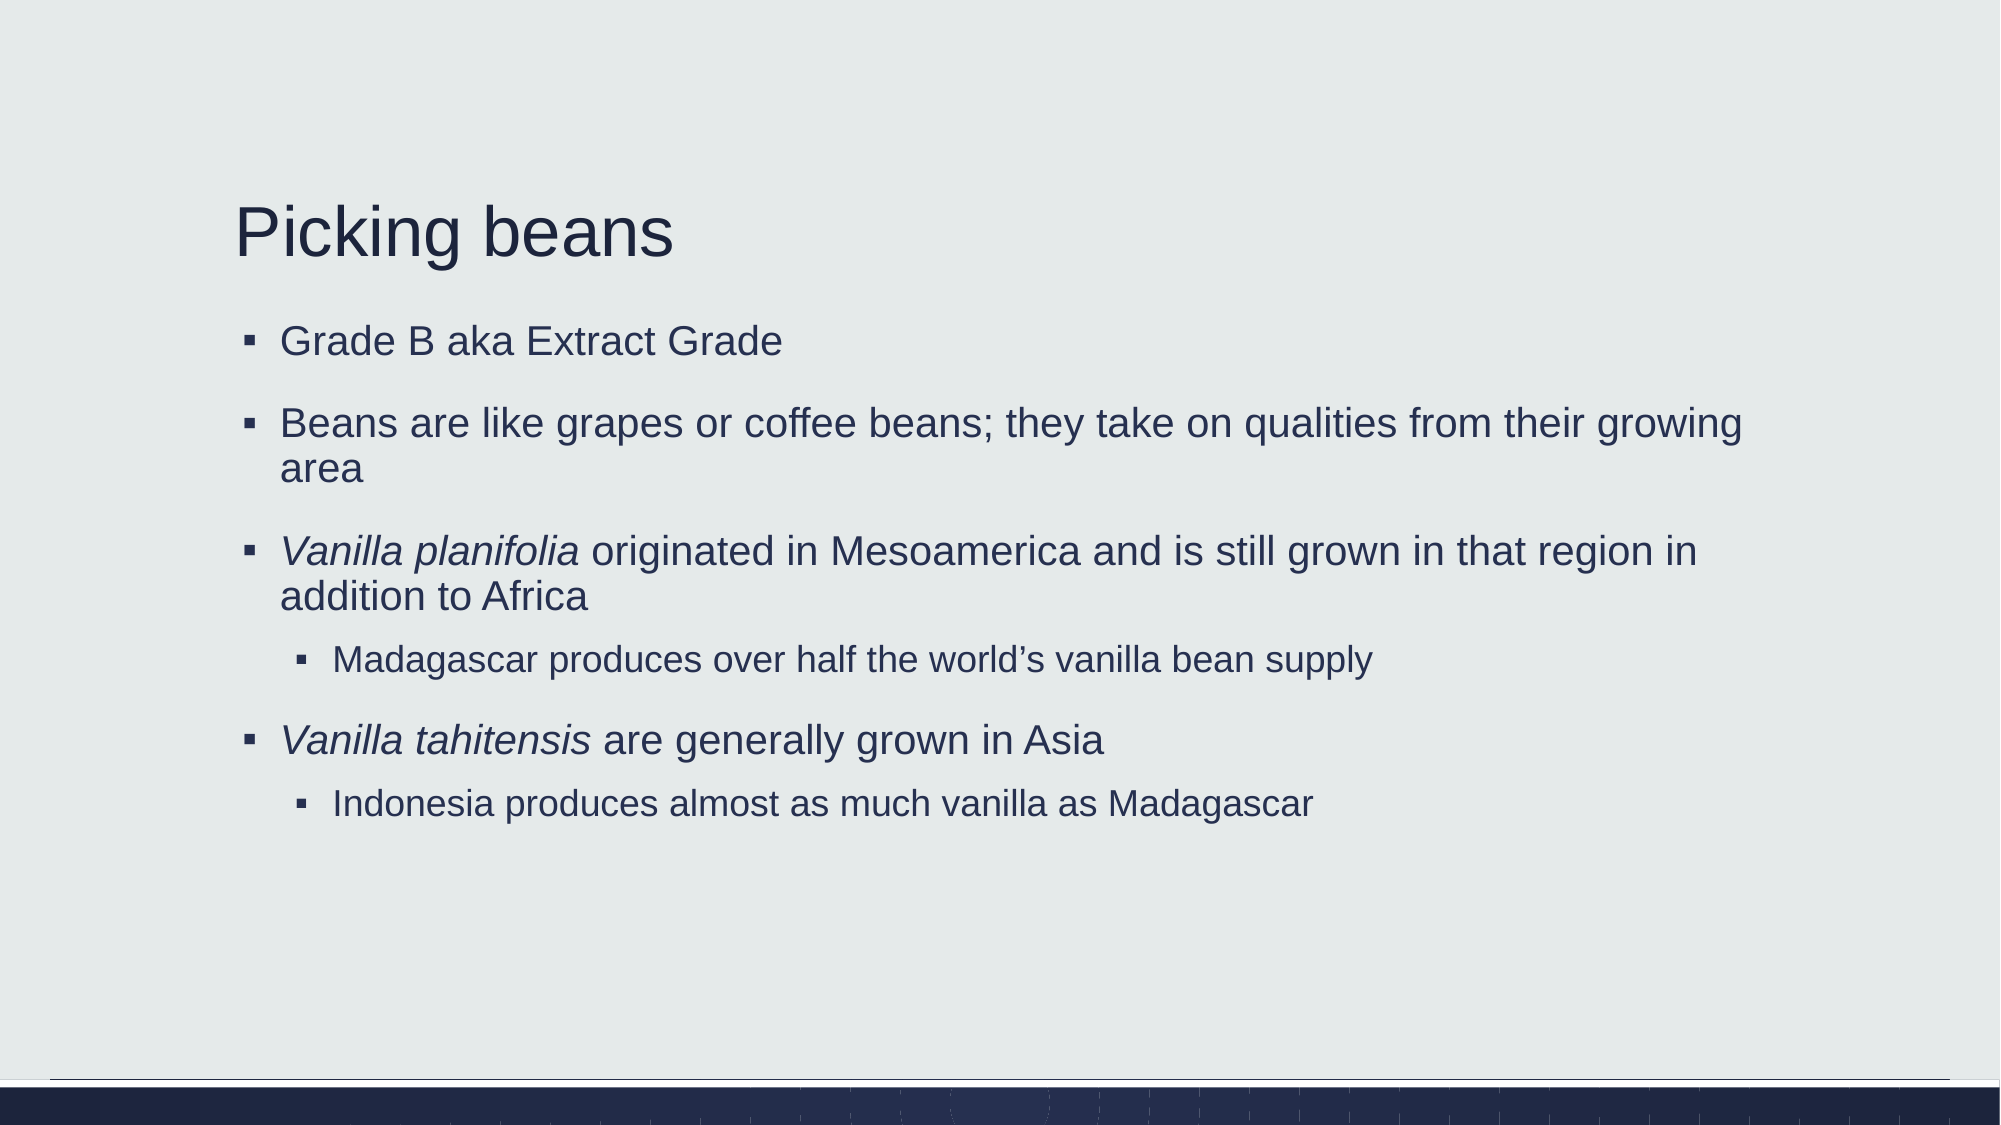

# Picking beans
Grade B aka Extract Grade
Beans are like grapes or coffee beans; they take on qualities from their growing area
Vanilla planifolia originated in Mesoamerica and is still grown in that region in addition to Africa
Madagascar produces over half the world’s vanilla bean supply
Vanilla tahitensis are generally grown in Asia
Indonesia produces almost as much vanilla as Madagascar